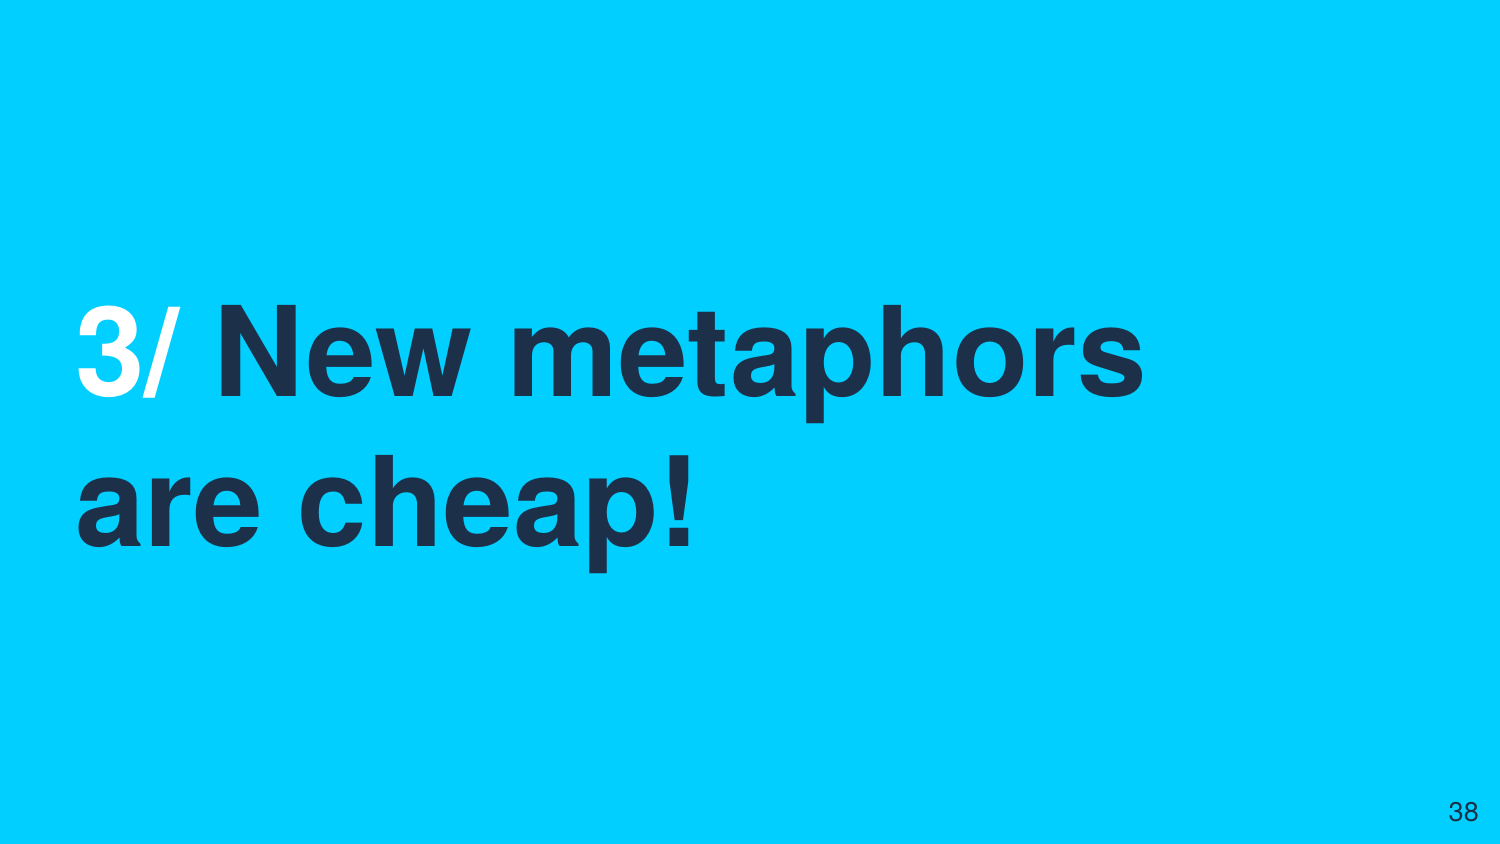

# 3/ New metaphors are cheap!
38